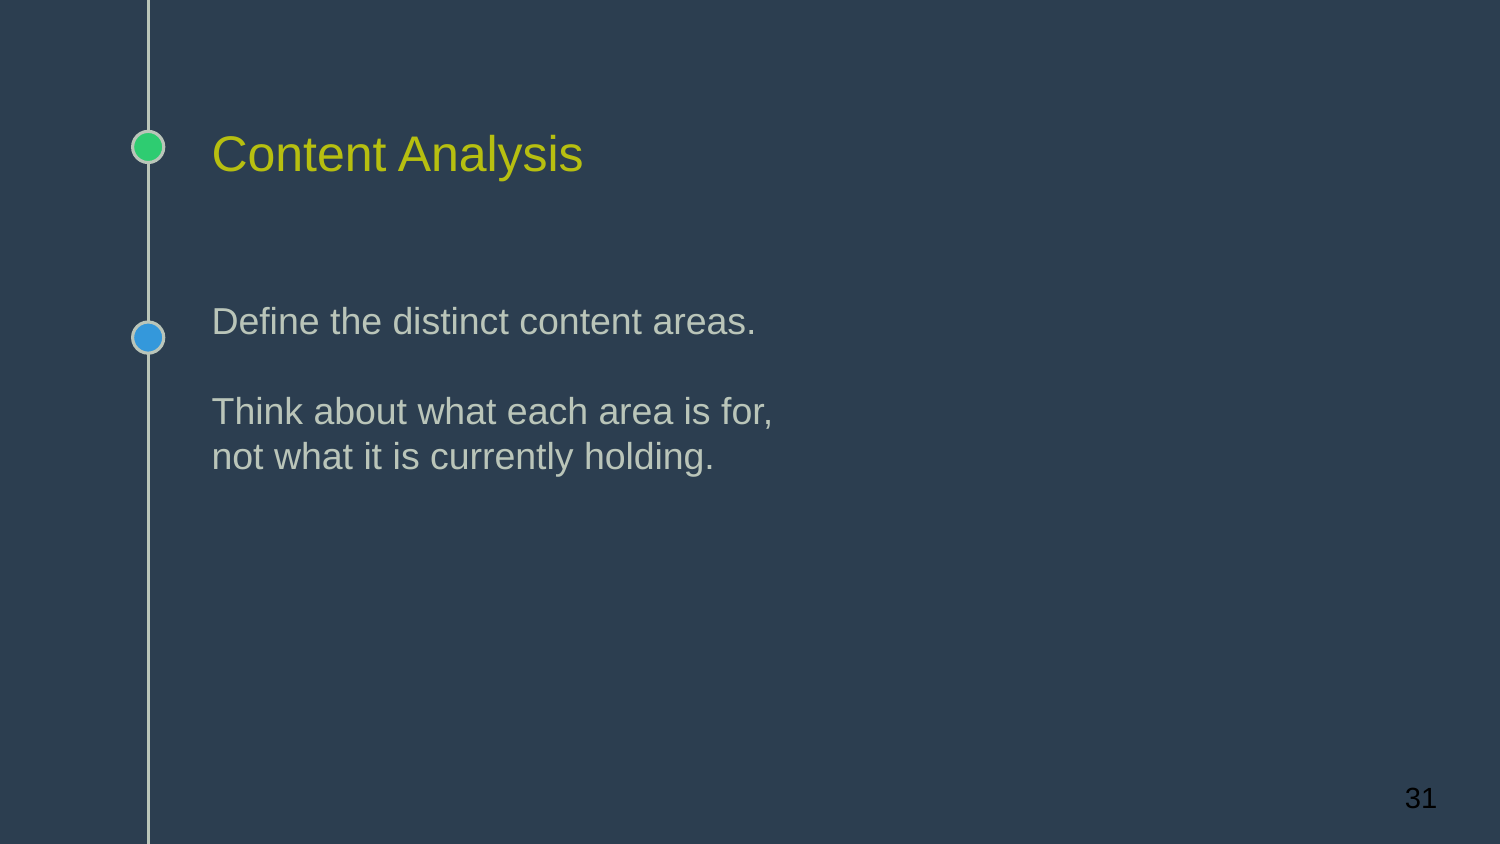

# Content Analysis
Define the distinct content areas.

Think about what each area is for,
not what it is currently holding.
31